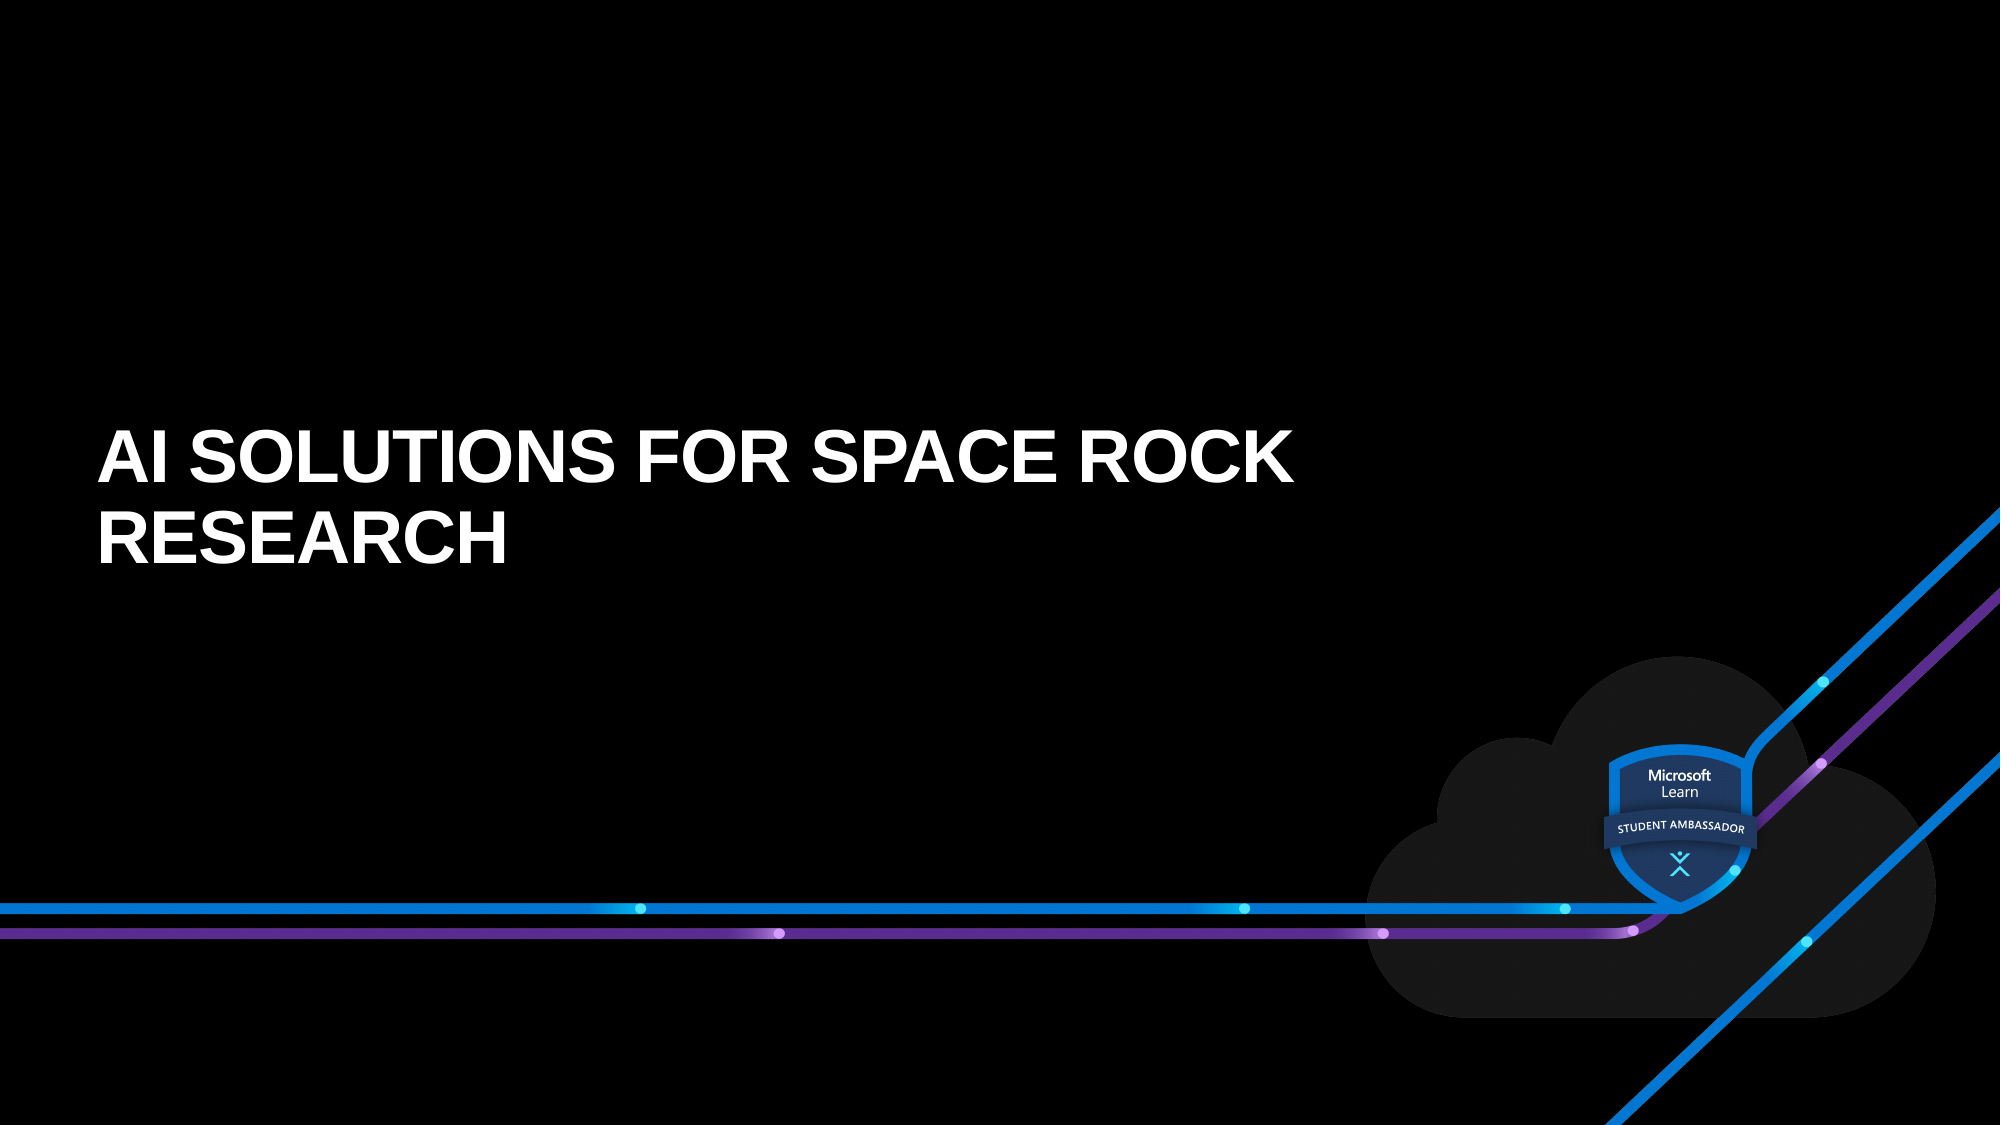

# AI solutions for space rock research